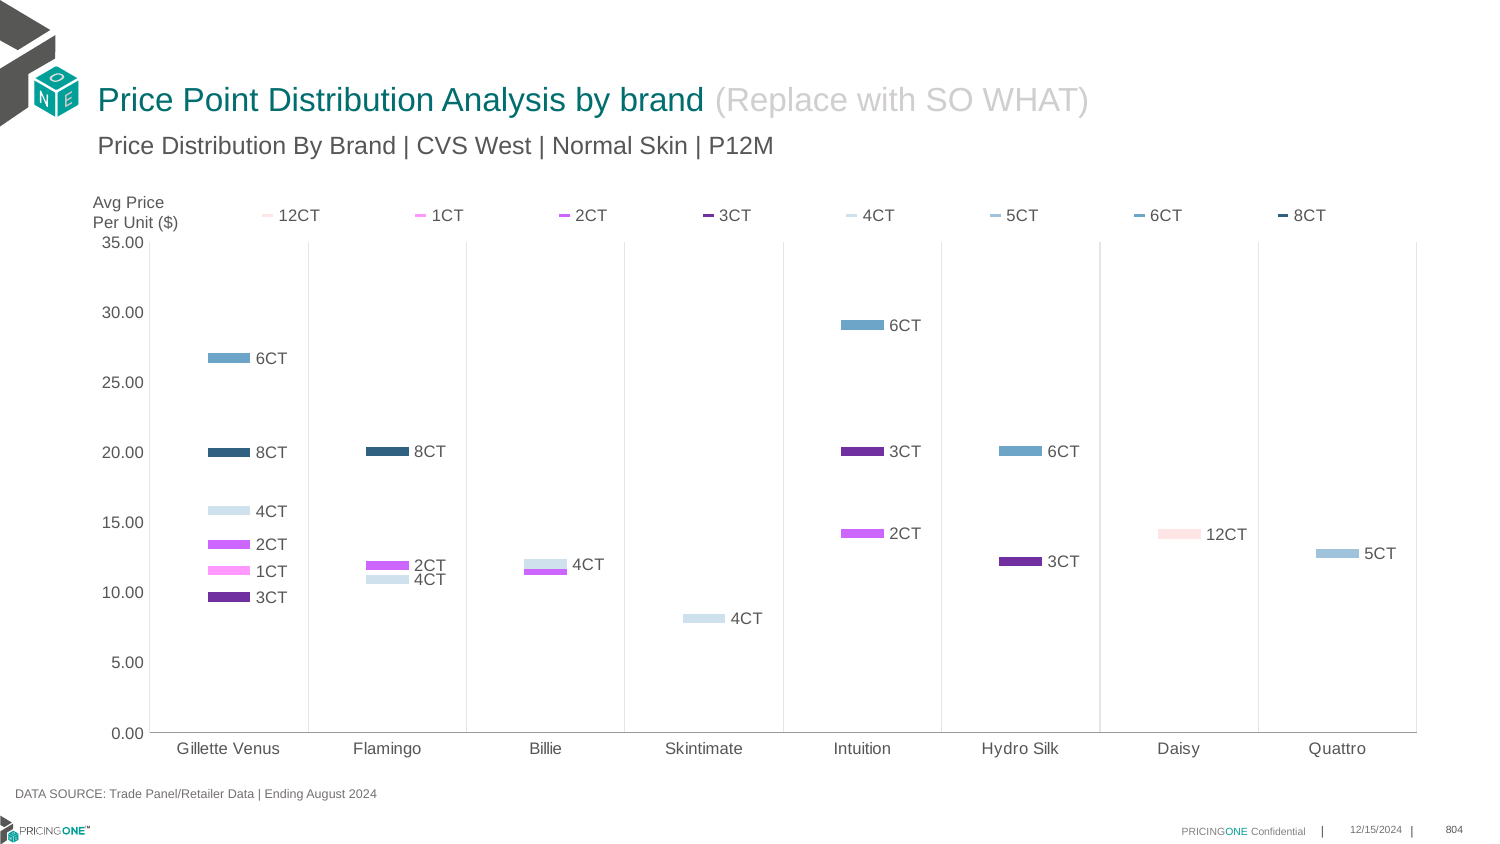

# Price Point Distribution Analysis by brand (Replace with SO WHAT)
Price Distribution By Brand | CVS West | Normal Skin | P12M

### Chart

| Category | 12CT | 1CT | 2CT | 3CT | 4CT | 5CT | 6CT | 8CT |
|---|---|---|---|---|---|---|---|---|
| Gillette Venus | None | 11.551860173476852 | 13.437490216300334 | 9.684390689183022 | 15.827773353054955 | None | 26.71220872336188 | 19.96949689687046 |
| Flamingo | None | None | 11.916323615895152 | None | 10.946465123602582 | None | None | 20.07533718689788 |
| Billie | None | None | 11.592975337602232 | None | 12.038193970808894 | None | None | None |
| Skintimate | None | None | None | None | 8.130799680280136 | None | None | None |
| Intuition | None | None | 14.211077844311378 | 20.04597364568082 | None | None | 29.07157137145142 | None |
| Hydro Silk | None | None | None | 12.203195772521388 | None | None | 20.086585681054537 | None |
| Daisy | 14.163059998552507 | None | None | None | None | None | None | None |
| Quattro | None | None | None | None | None | 12.780648346223465 | None | None |
Avg Price
Per Unit ($)
DATA SOURCE: Trade Panel/Retailer Data | Ending August 2024
12/15/2024
804